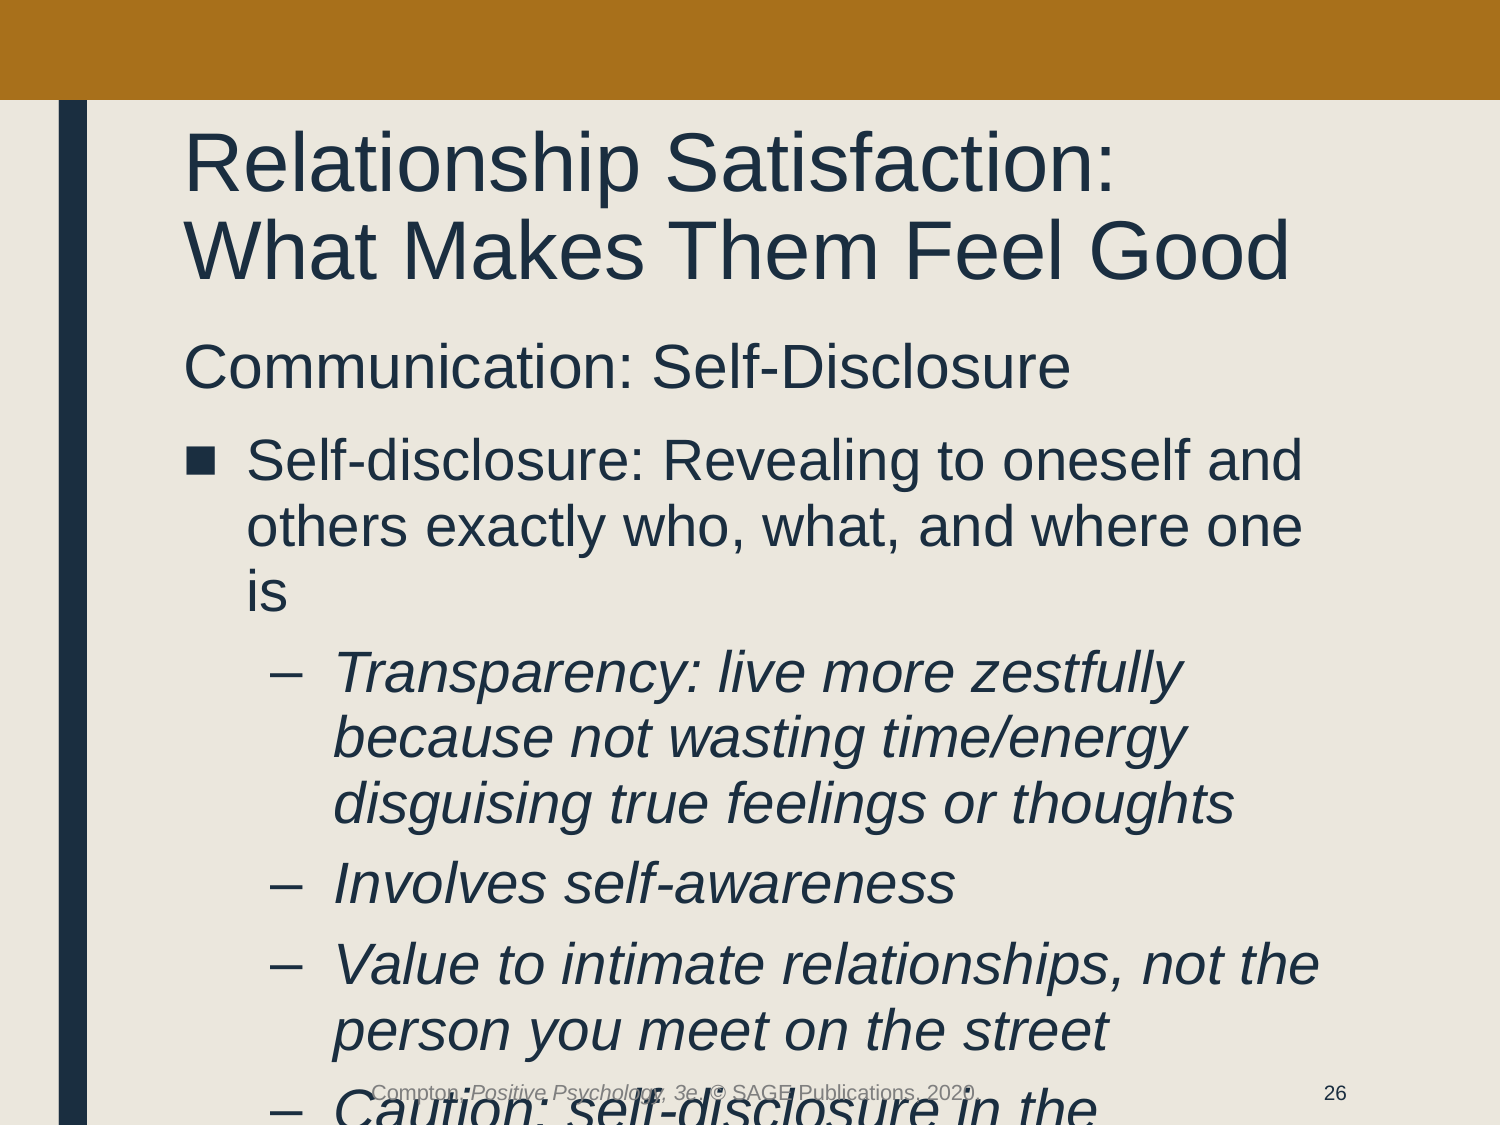

# Relationship Satisfaction: What Makes Them Feel Good
Communication: Self-Disclosure
Self-disclosure: Revealing to oneself and others exactly who, what, and where one is
Transparency: live more zestfully because not wasting time/energy disguising true feelings or thoughts
Involves self-awareness
Value to intimate relationships, not the person you meet on the street
Caution: self-disclosure in the workplace
Compton, Positive Psychology, 3e. © SAGE Publications, 2020.
26